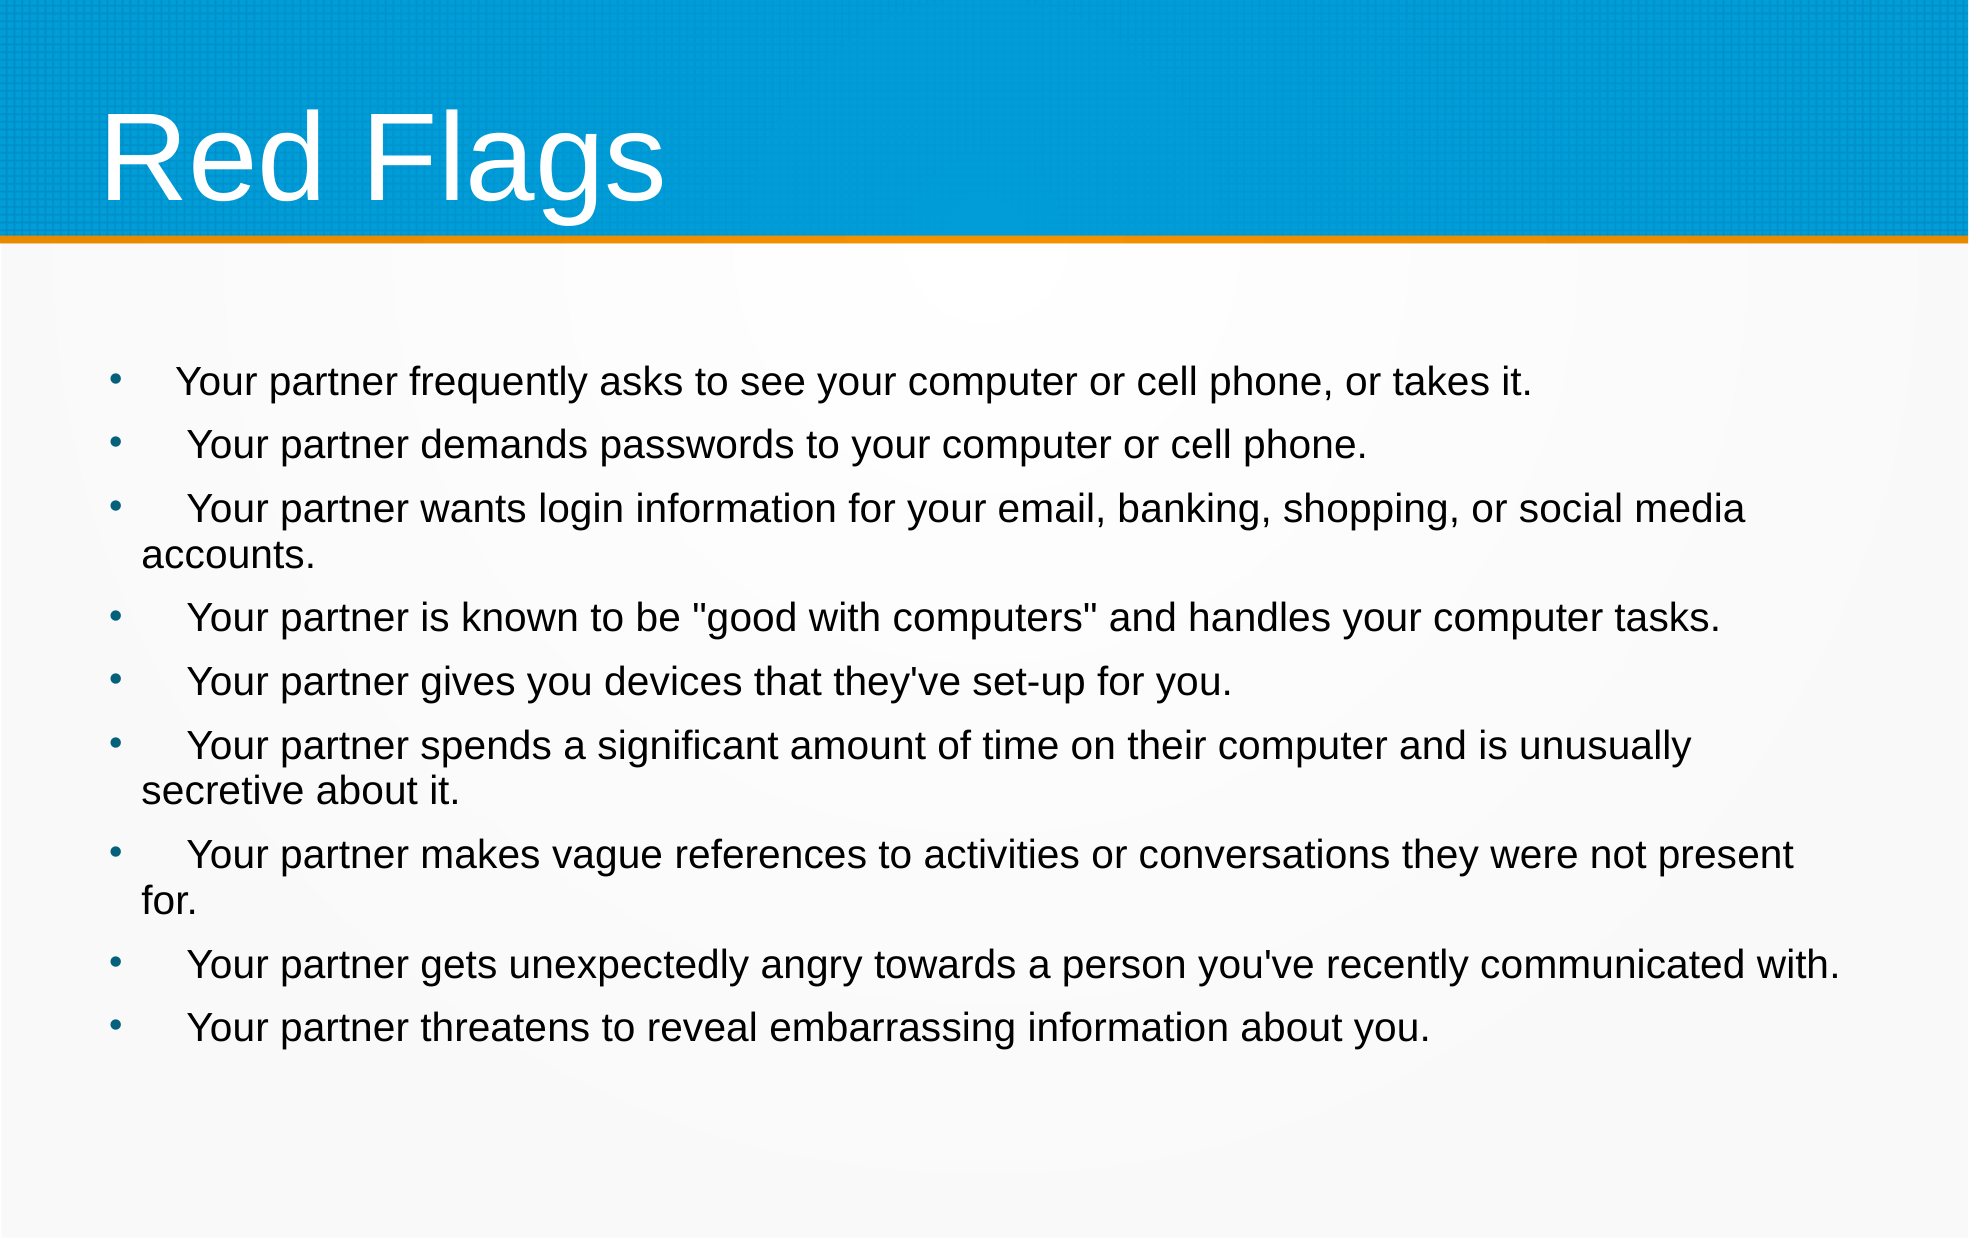

Red Flags

   Your partner frequently asks to see your computer or cell phone, or takes it.
    Your partner demands passwords to your computer or cell phone.
    Your partner wants login information for your email, banking, shopping, or social media accounts.
    Your partner is known to be "good with computers" and handles your computer tasks.
    Your partner gives you devices that they've set-up for you.
    Your partner spends a significant amount of time on their computer and is unusually secretive about it.
    Your partner makes vague references to activities or conversations they were not present for.
    Your partner gets unexpectedly angry towards a person you've recently communicated with.
    Your partner threatens to reveal embarrassing information about you.